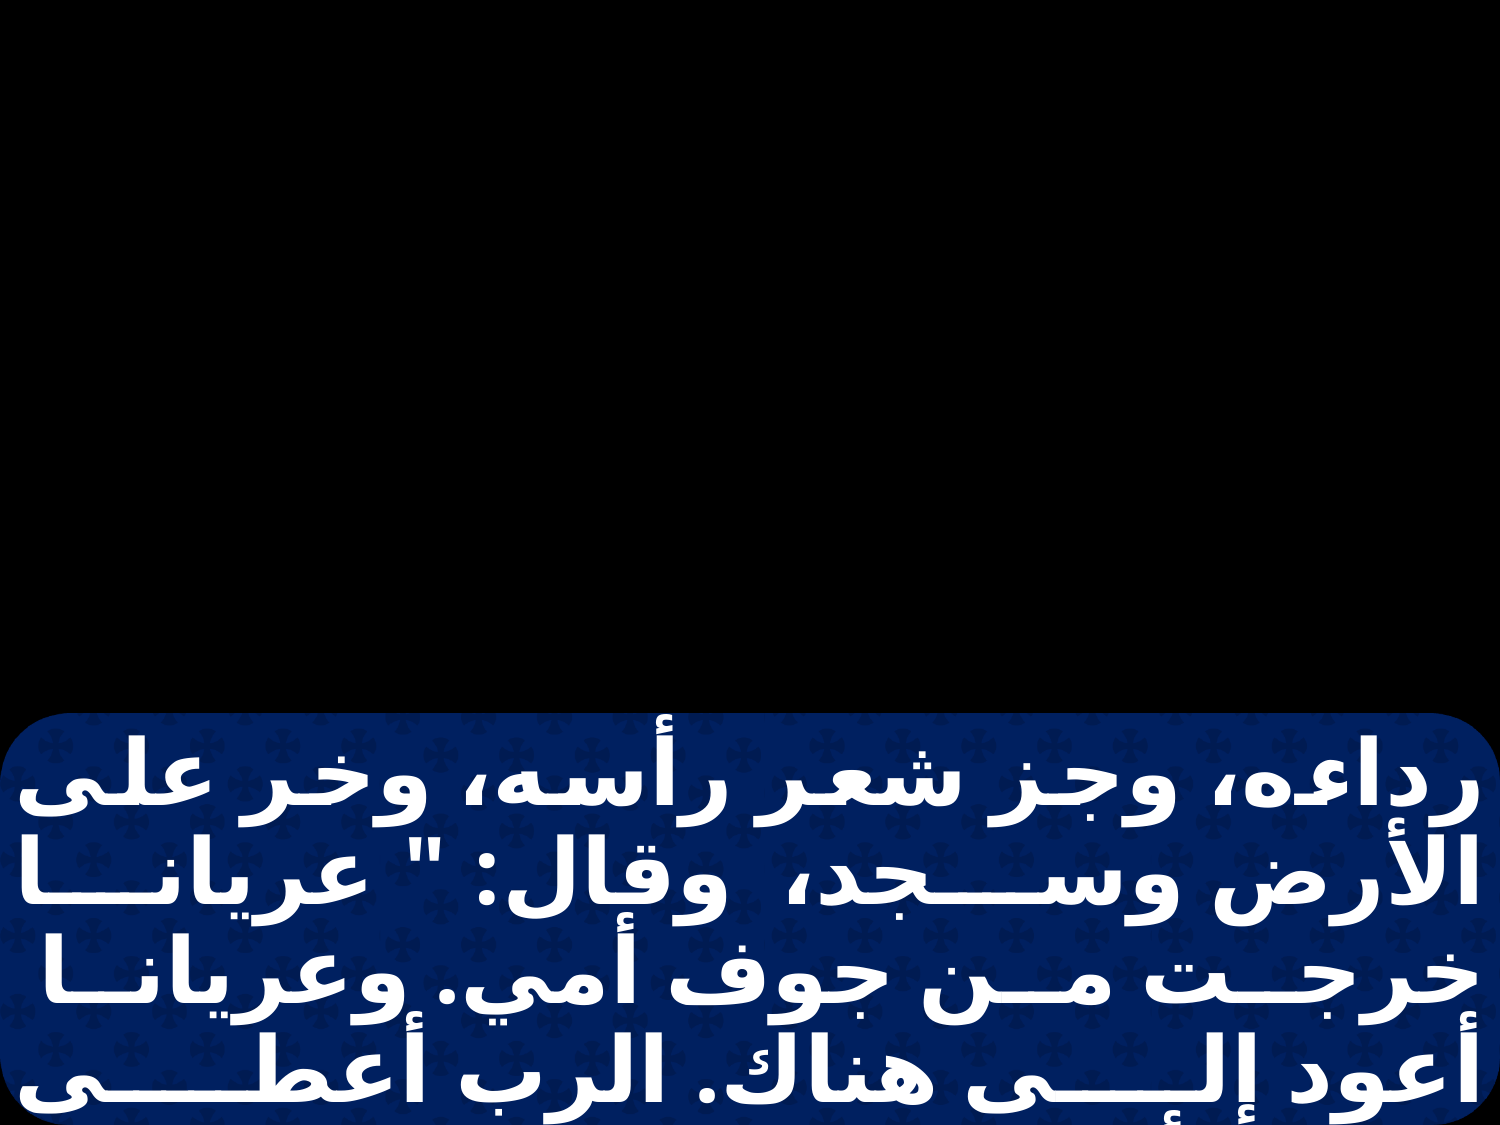

رداءه، وجز شعر رأسه، وخر على الأرض وسجد،  وقال: " عريانا خرجت من جوف أمي. وعريانا  أعود إلى هناك. الرب أعطى والرب أخذ، فليكن اسم  الرب مباركا ". في هذا كله لم يخطأ أيوب، ولم يقل